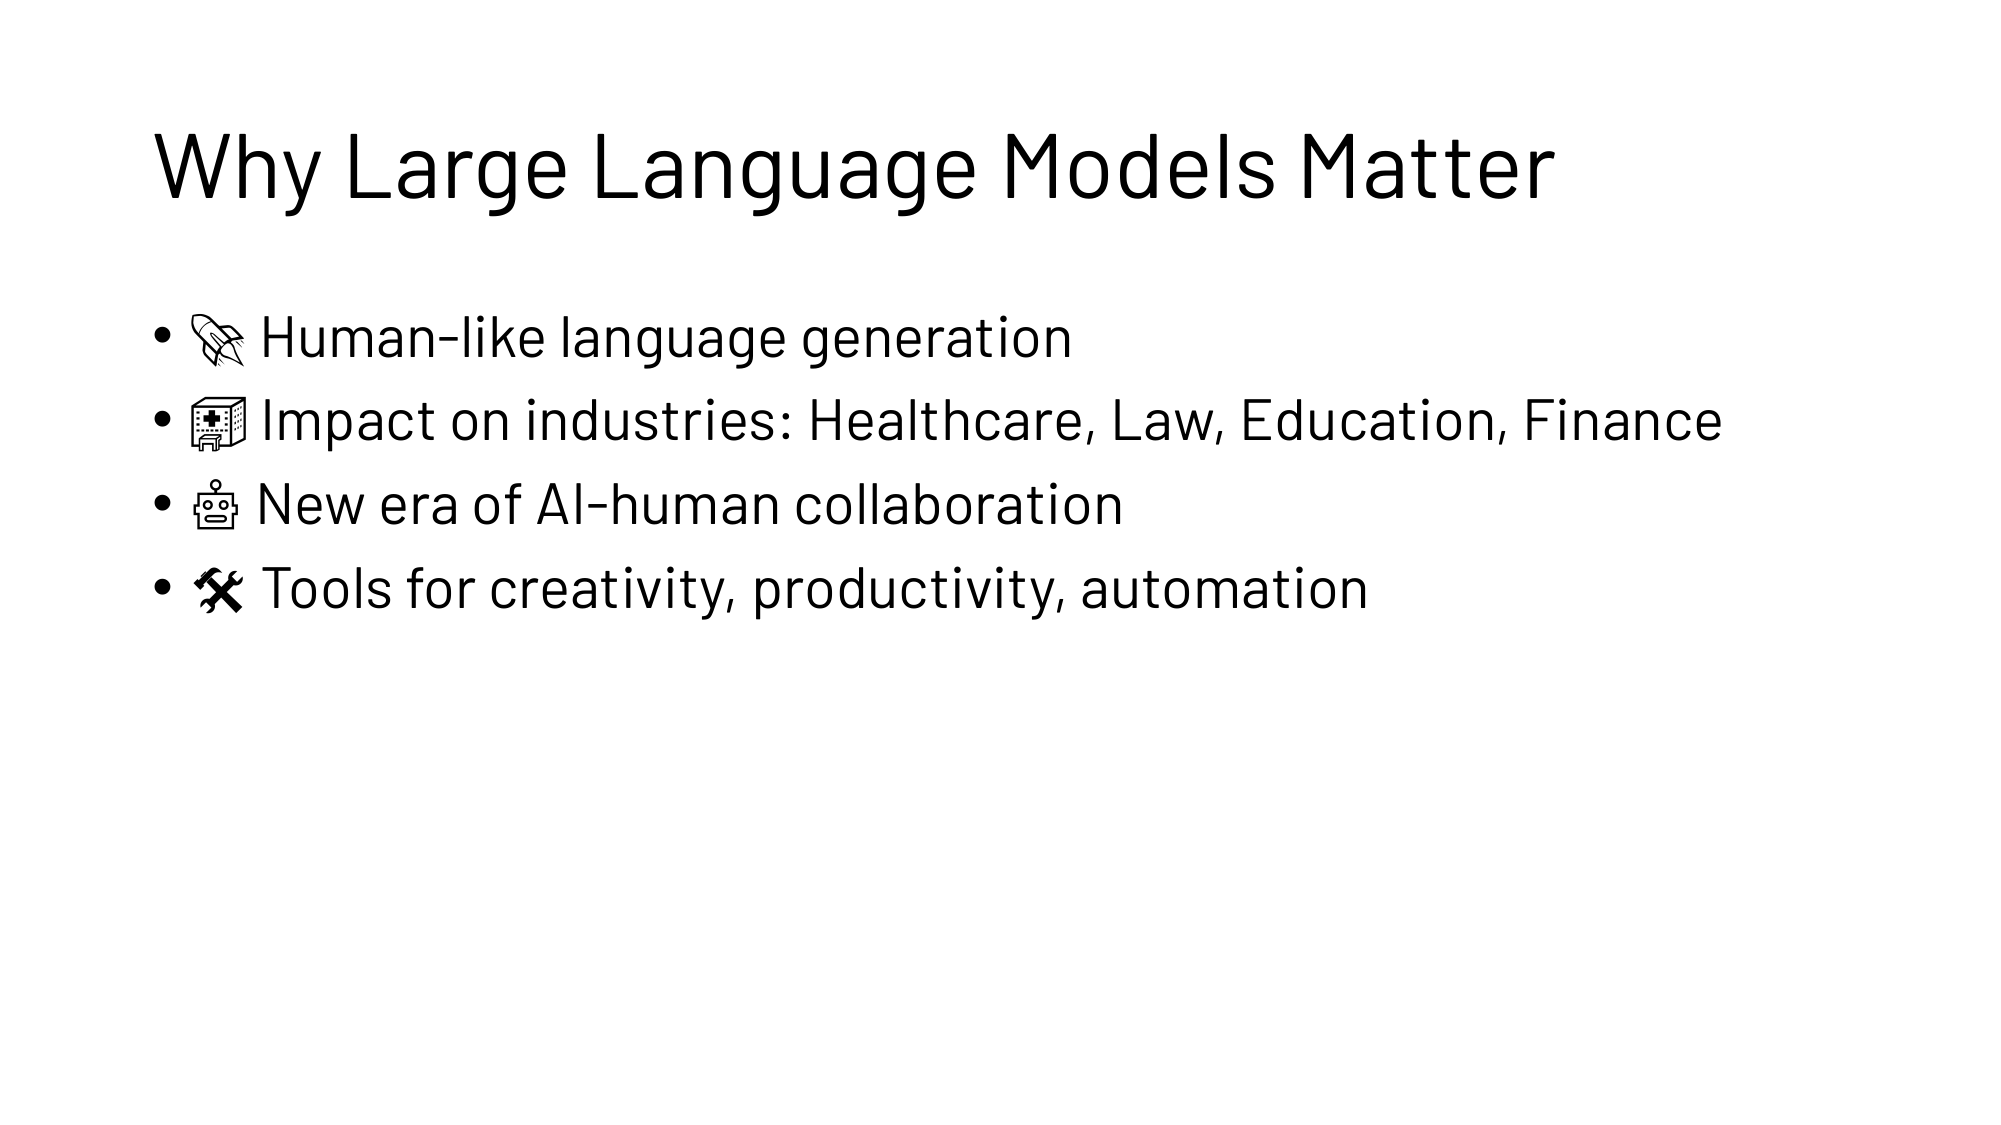

# Why Large Language Models Matter
🚀 Human-like language generation
🏥 Impact on industries: Healthcare, Law, Education, Finance
🤖 New era of AI-human collaboration
🛠️ Tools for creativity, productivity, automation